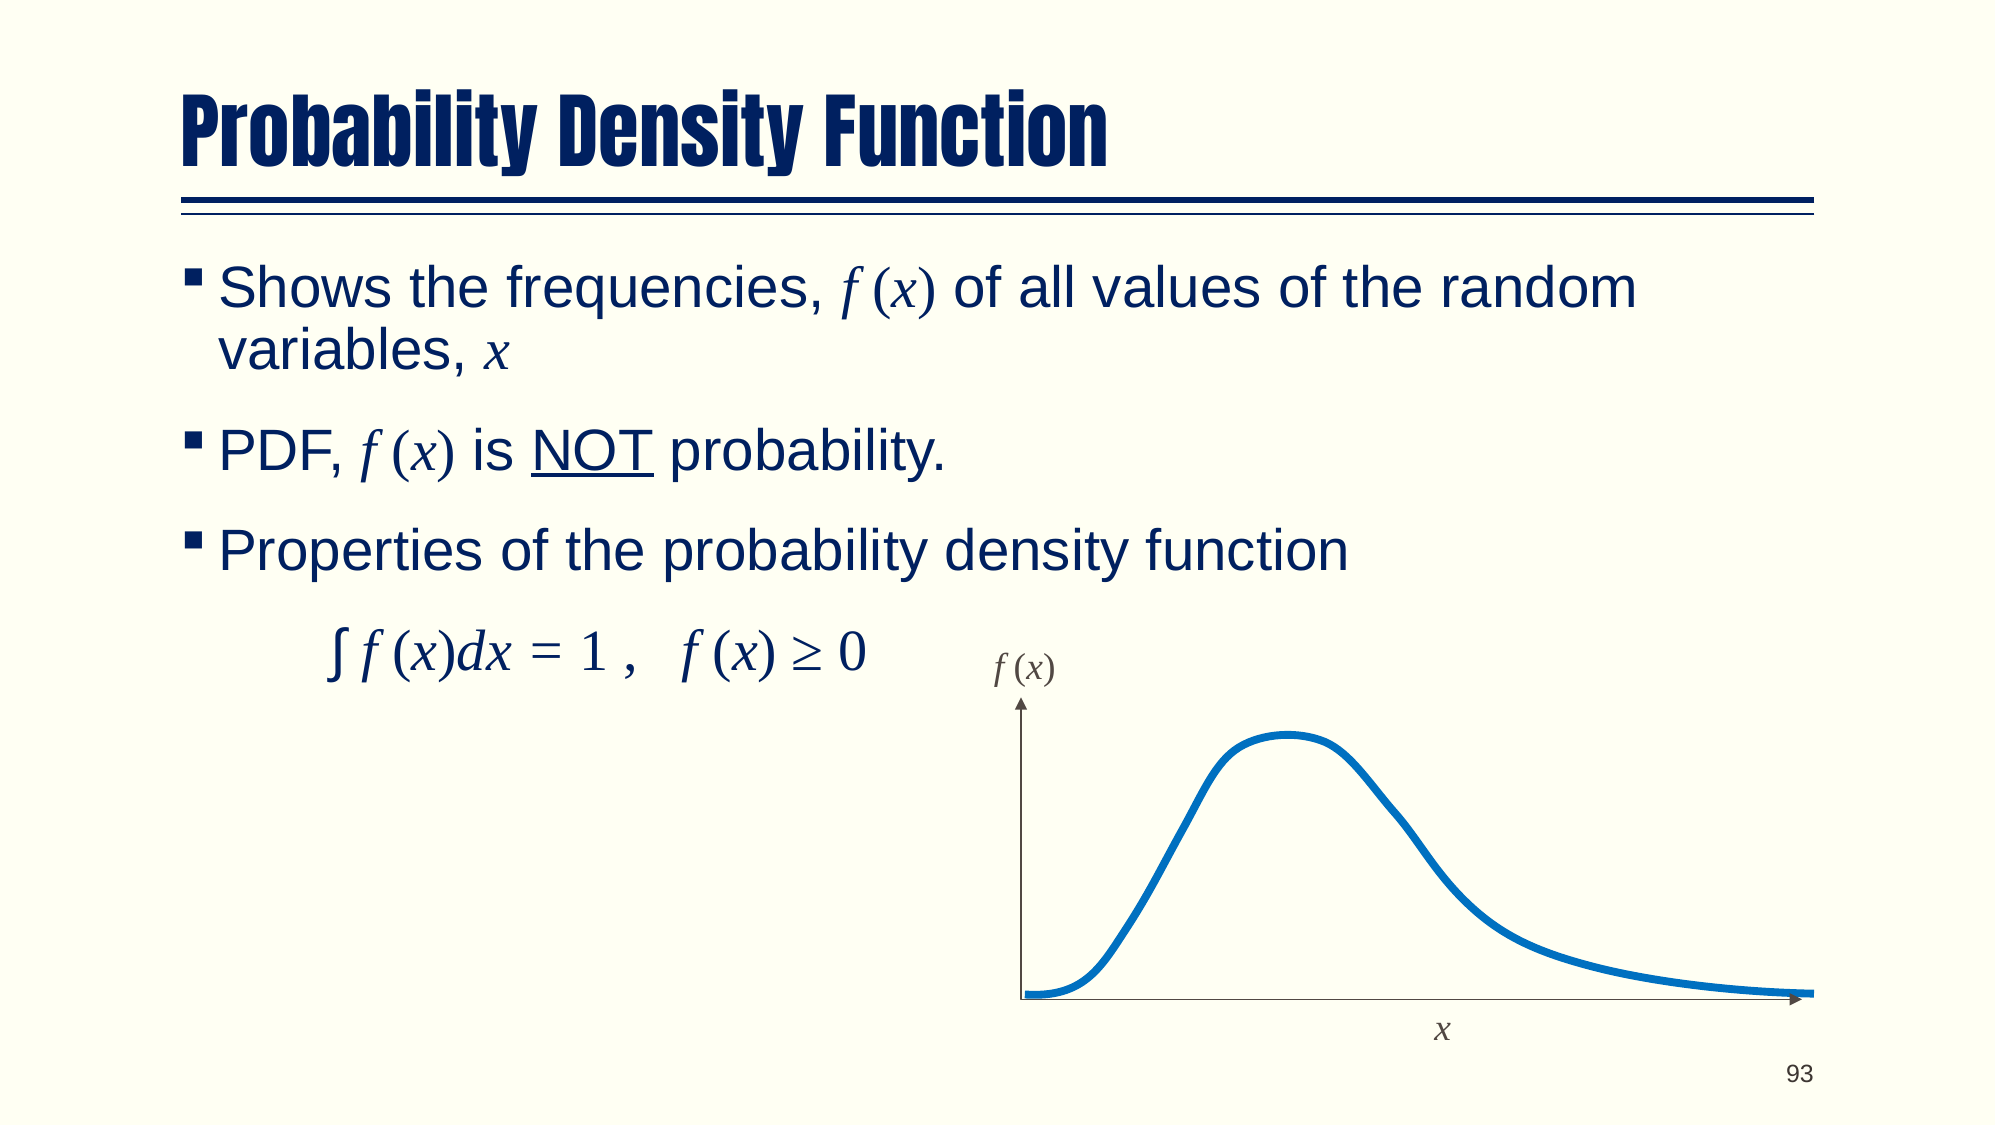

# Probability Density Function
Shows the frequencies, f (x) of all values of the random variables, x
PDF, f (x) is NOT probability.
Properties of the probability density function
	∫ f (x)dx = 1 ,   f (x) ≥ 0

f (x)

x
93